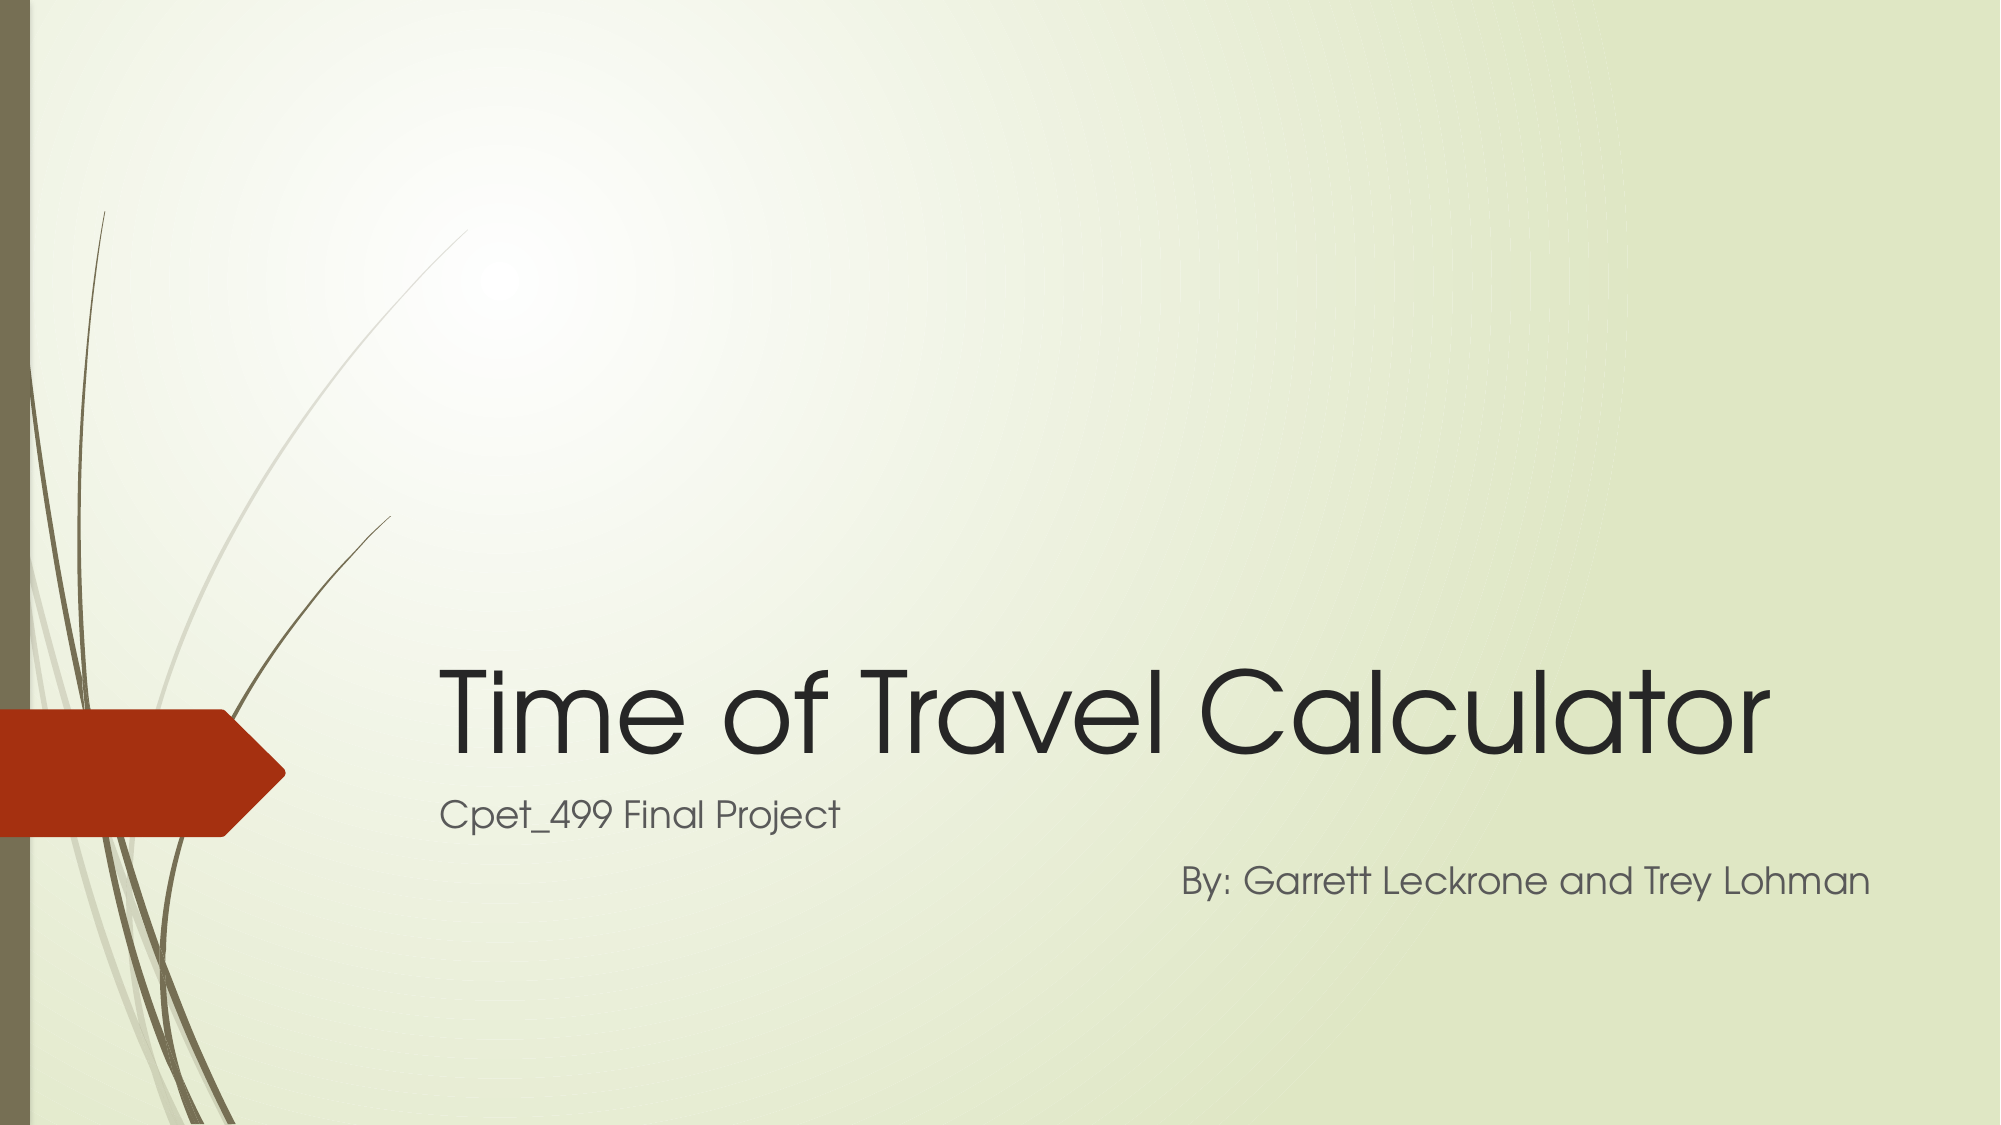

# Time of Travel Calculator
Cpet_499 Final Project
		By: Garrett Leckrone and Trey Lohman